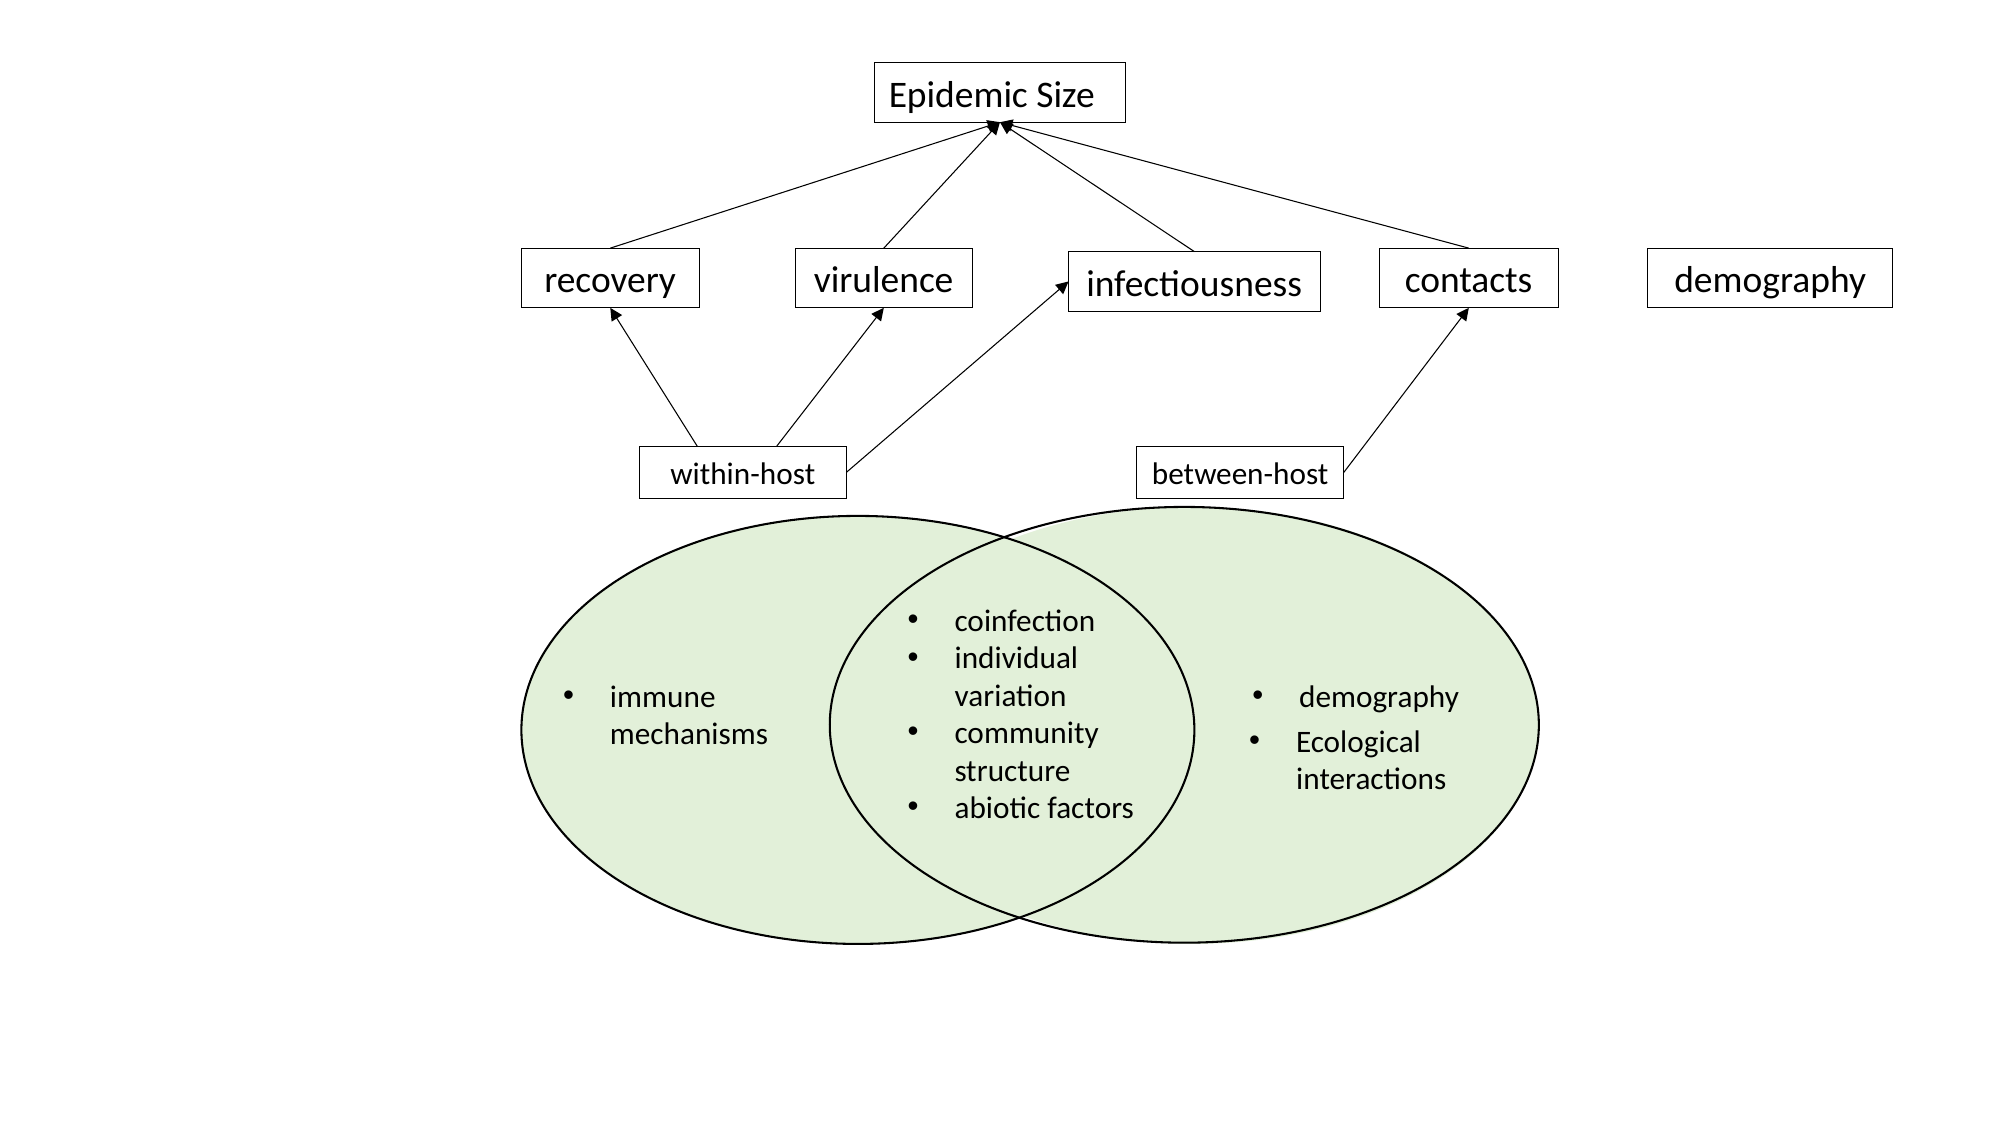

Epidemic Size
recovery
virulence
contacts
infectiousness
within-host
between-host

coinfection
individual variation
community structure
abiotic factors
immune mechanisms
demography
demography
Ecological interactions